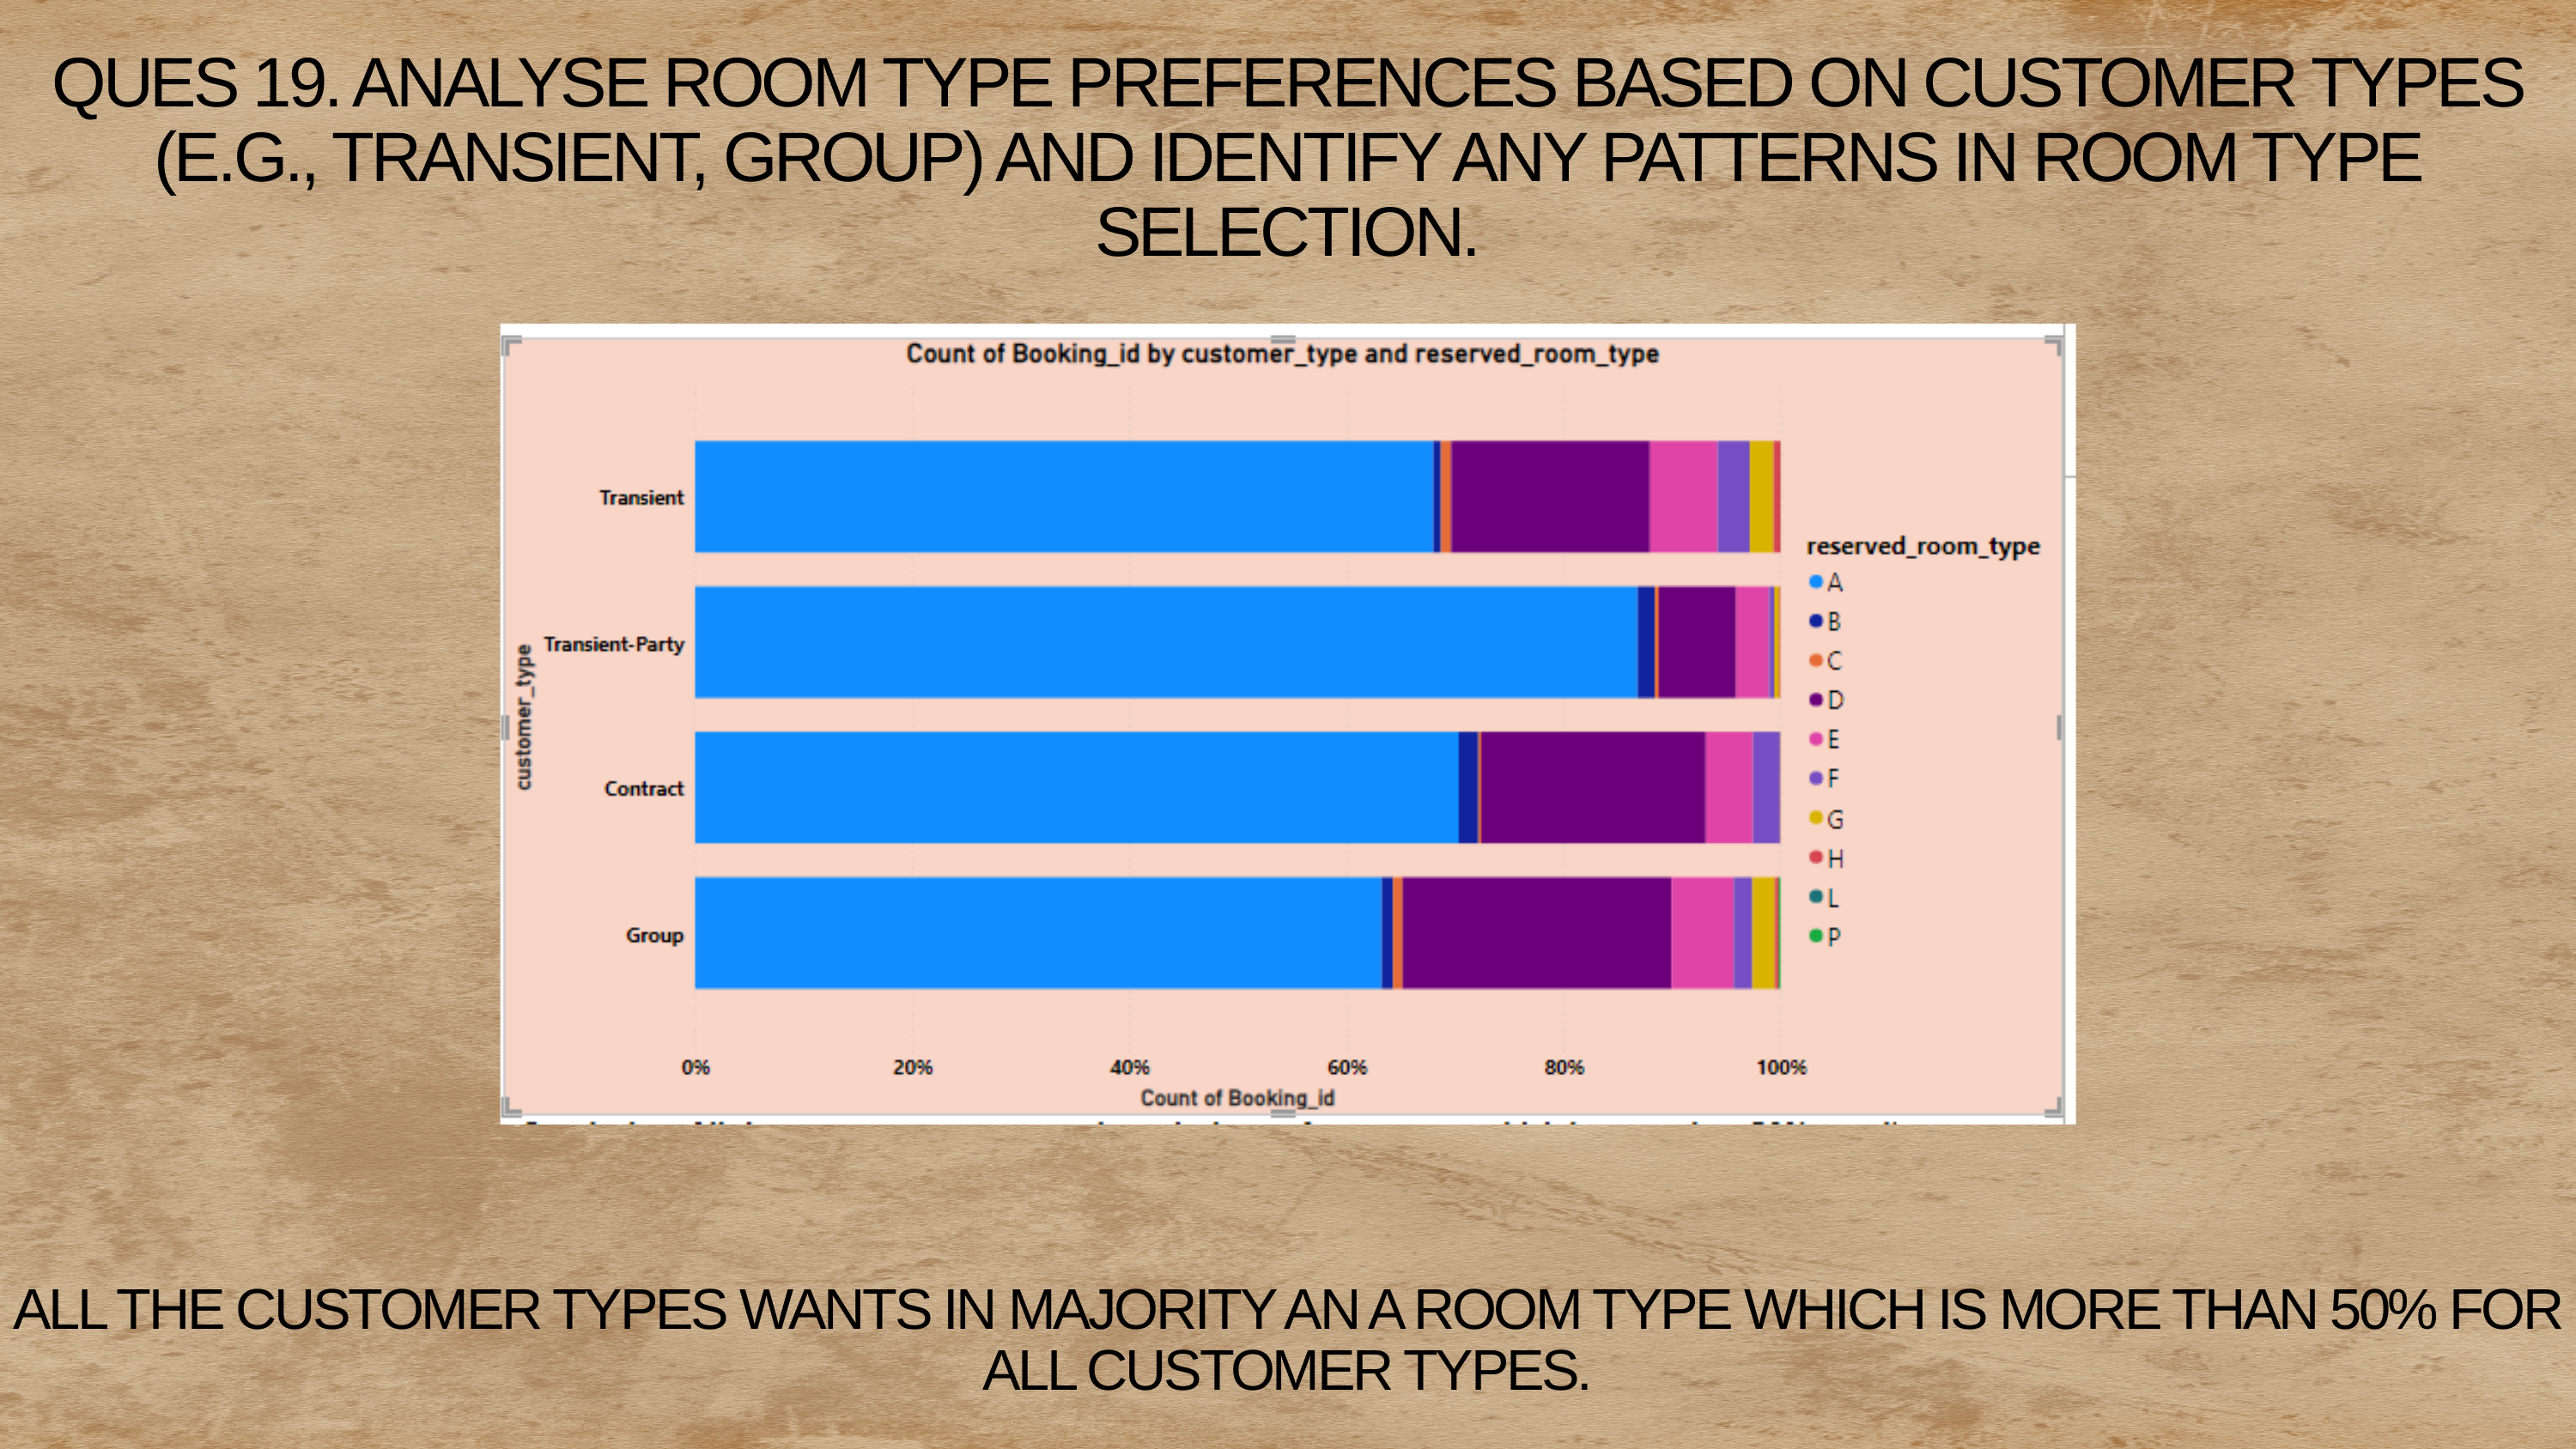

QUES 19. ANALYSE ROOM TYPE PREFERENCES BASED ON CUSTOMER TYPES (E.G., TRANSIENT, GROUP) AND IDENTIFY ANY PATTERNS IN ROOM TYPE SELECTION.

ALL THE CUSTOMER TYPES WANTS IN MAJORITY AN A ROOM TYPE WHICH IS MORE THAN 50% FOR ALL CUSTOMER TYPES.